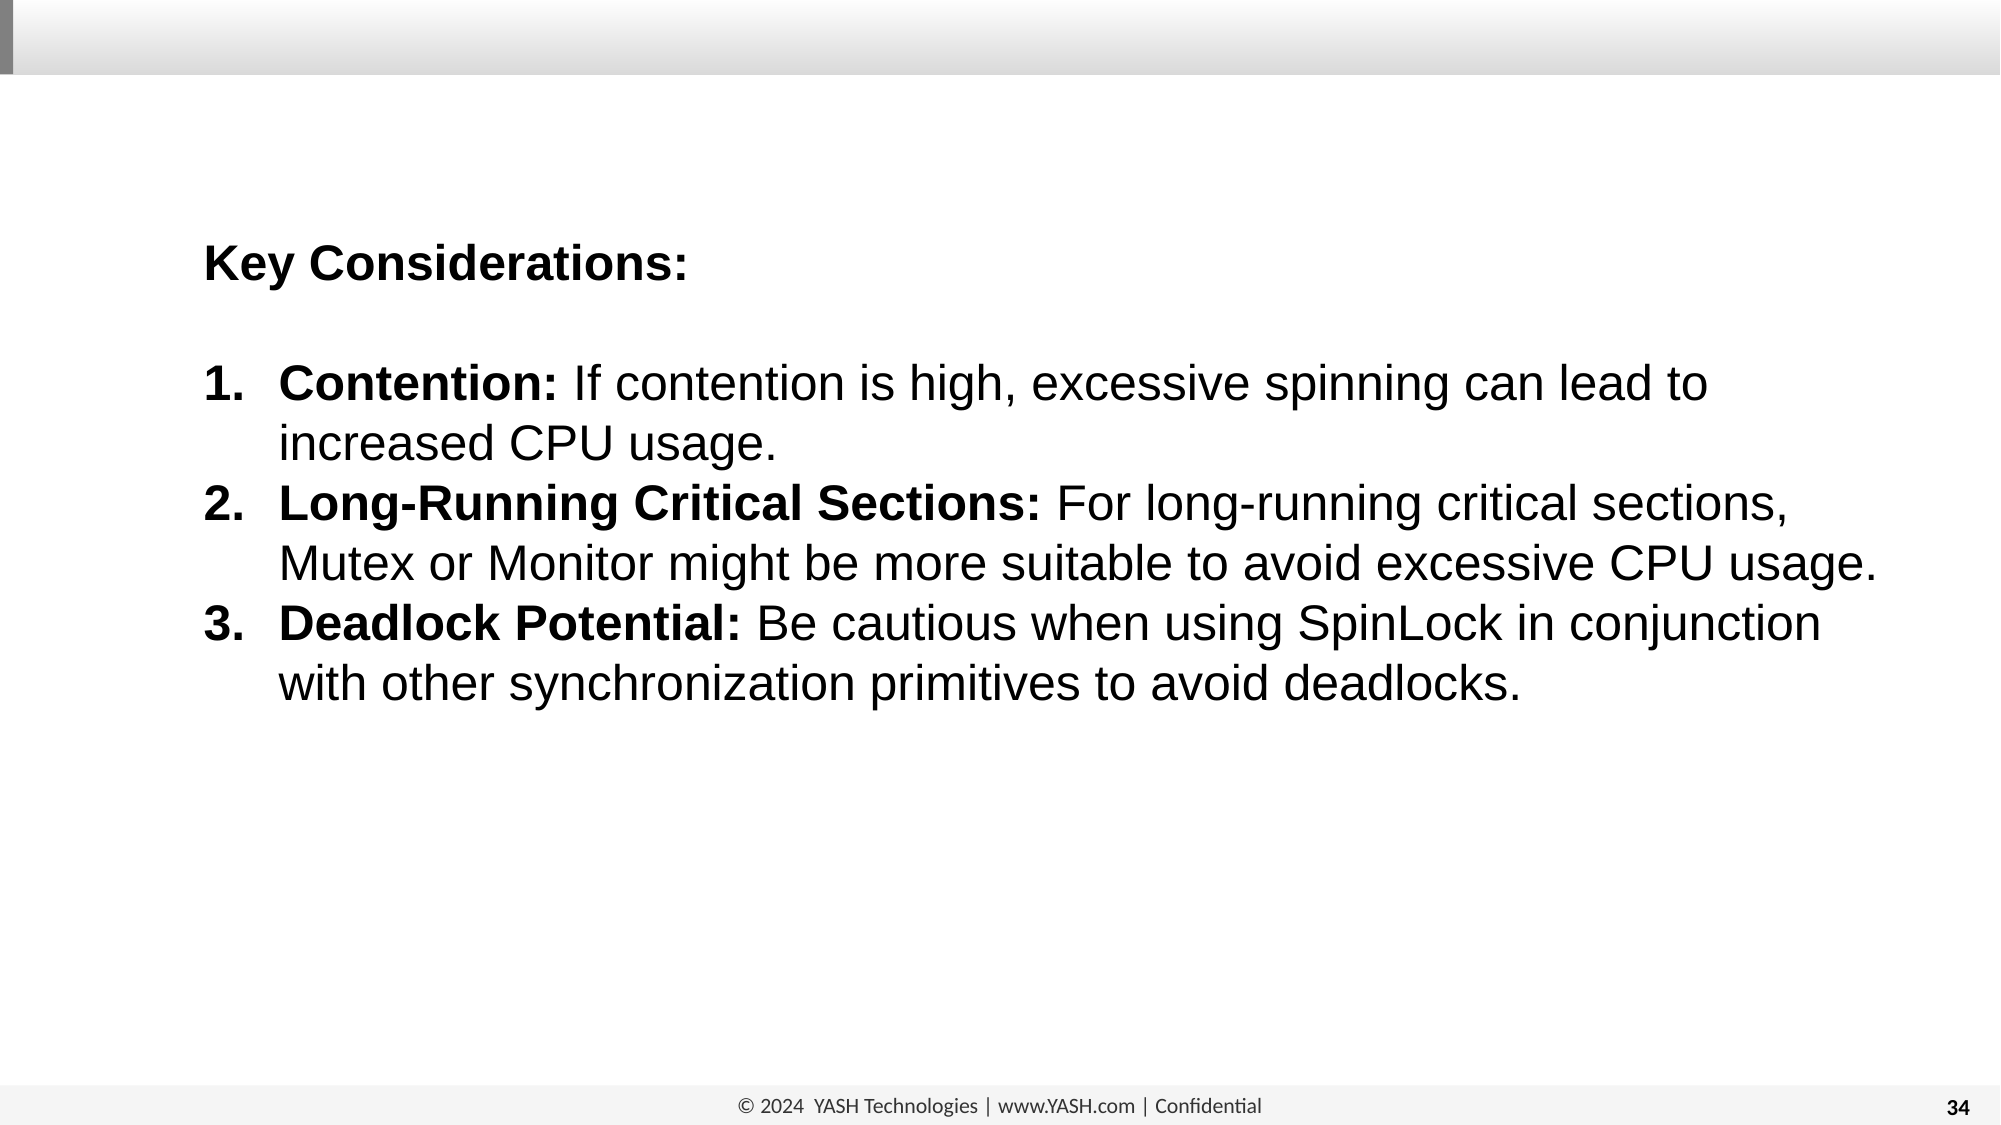

Key Considerations:

Contention: If contention is high, excessive spinning can lead to increased CPU usage.
Long-Running Critical Sections: For long-running critical sections, Mutex or Monitor might be more suitable to avoid excessive CPU usage.
Deadlock Potential: Be cautious when using SpinLock in conjunction with other synchronization primitives to avoid deadlocks.